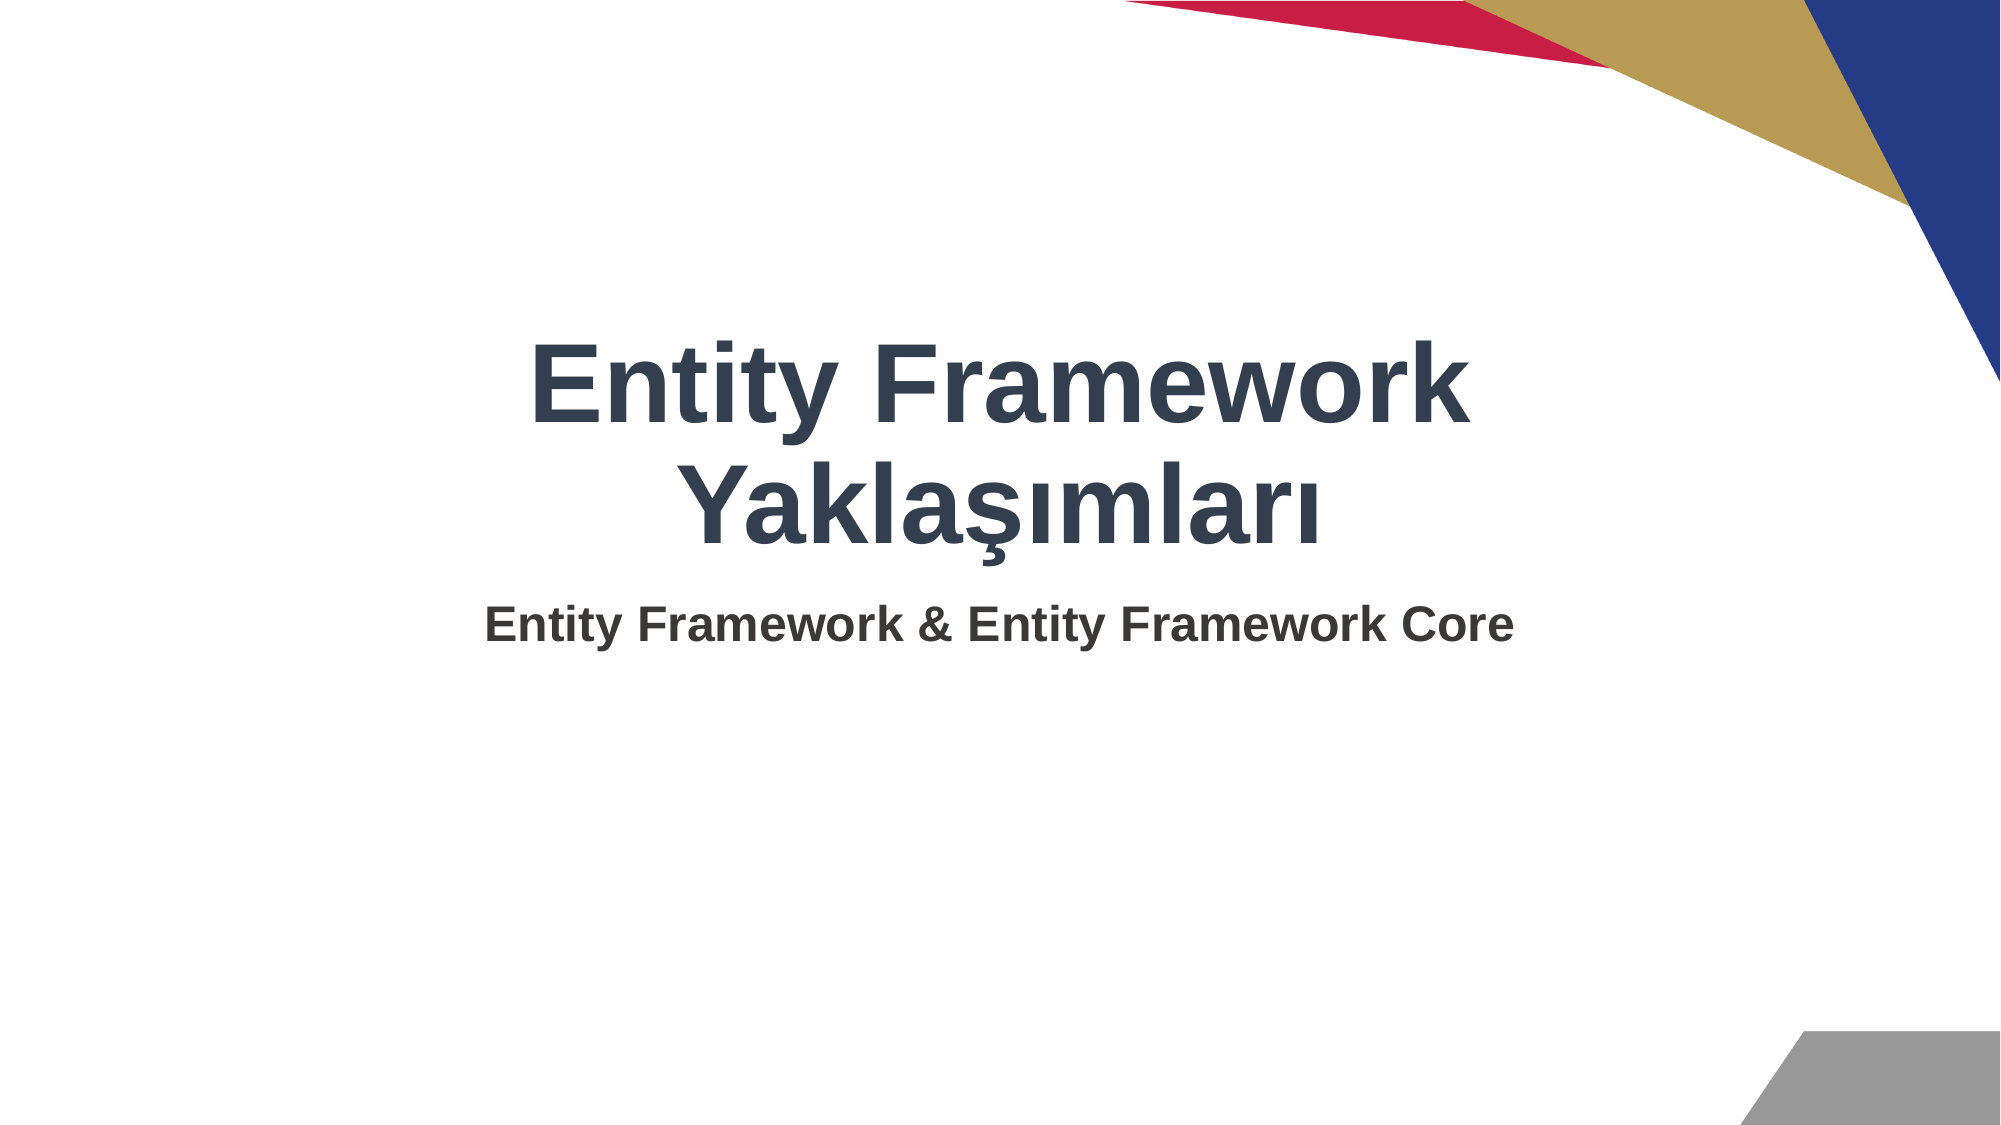

# Entity Framework Yaklaşımları
Entity Framework & Entity Framework Core